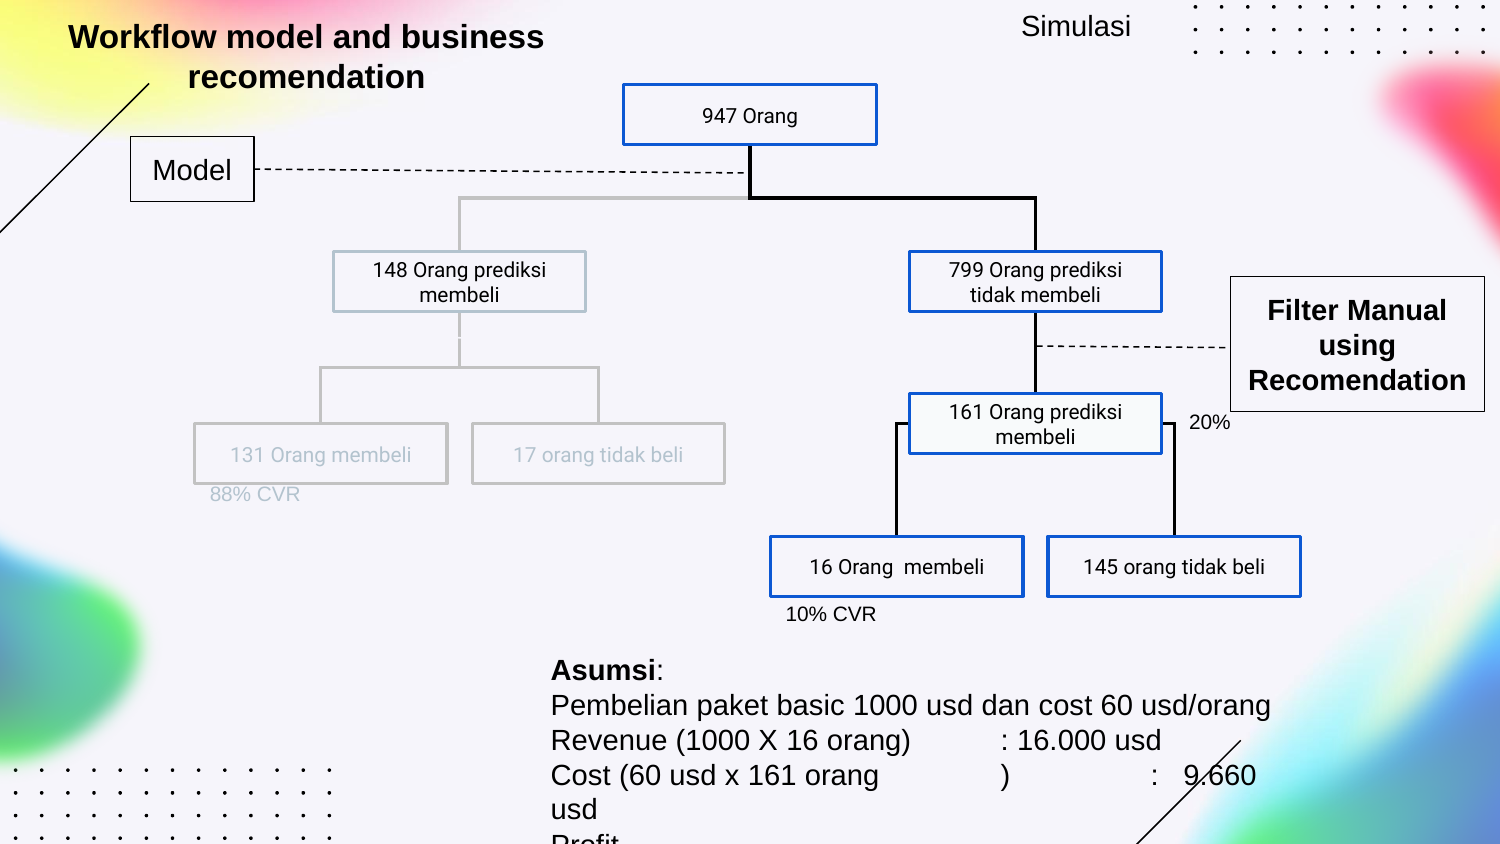

Workflow model and business recomendation
Simulasi
947 Orang
Model
148 Orang prediksi membeli
799 Orang prediksi tidak membeli
Filter Manual using Recomendation
161 Orang prediksi membeli
20%
131 Orang membeli
17 orang tidak beli
88% CVR
16 Orang  membeli
145 orang tidak beli
10% CVR
Asumsi:
Pembelian paket basic 1000 usd dan cost 60 usd/orang
Revenue (1000 X 16 orang)  	: 16.000 usd
Cost (60 usd x 161 orang	)	:   9.660 usd
Profit					:   6.340 usd